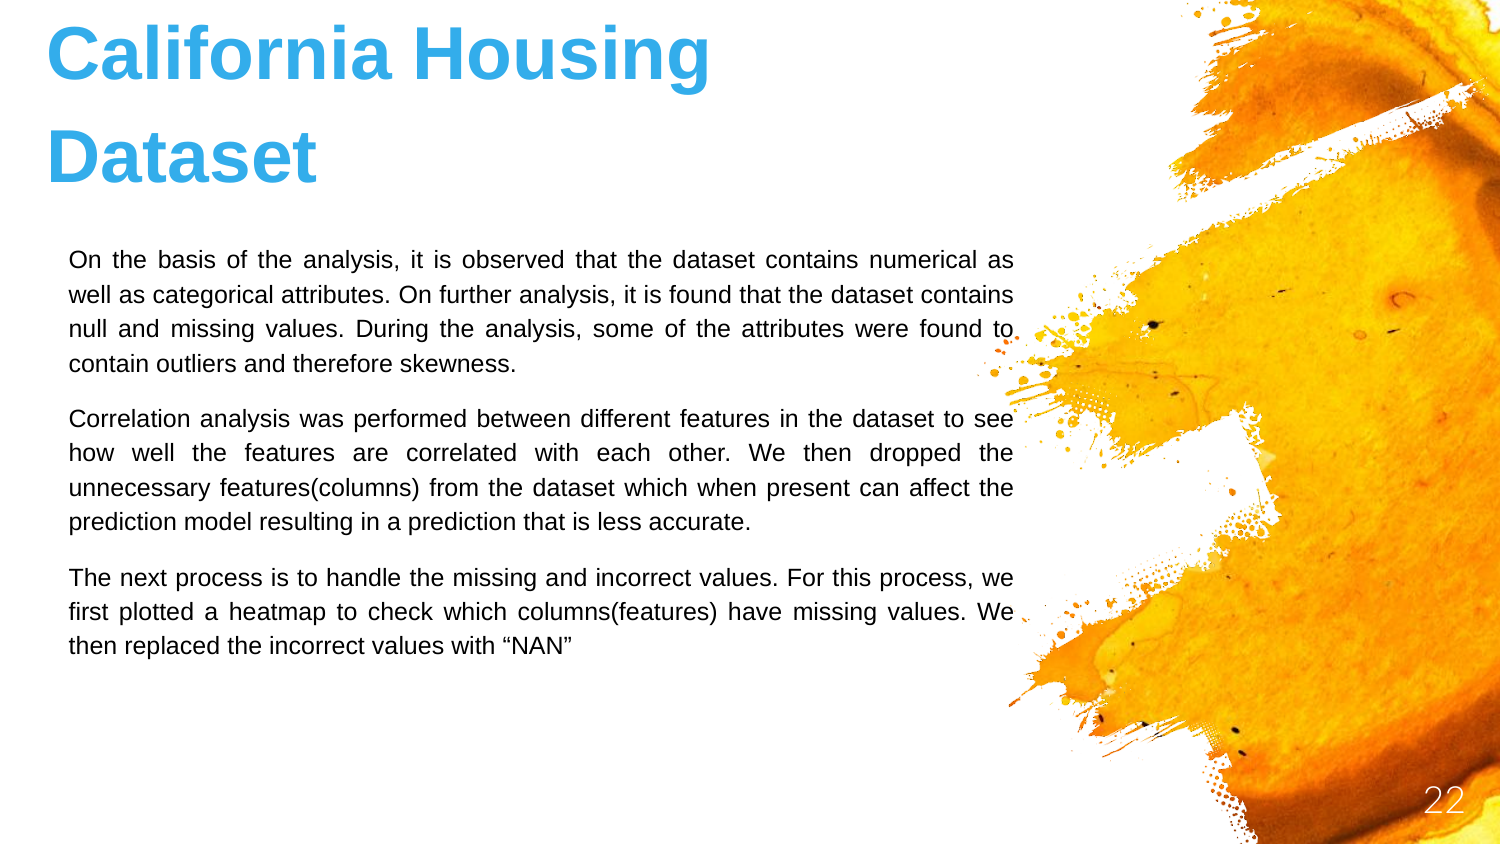

California Housing Dataset
On the basis of the analysis, it is observed that the dataset contains numerical as well as categorical attributes. On further analysis, it is found that the dataset contains null and missing values. During the analysis, some of the attributes were found to contain outliers and therefore skewness.
Correlation analysis was performed between different features in the dataset to see how well the features are correlated with each other. We then dropped the unnecessary features(columns) from the dataset which when present can affect the prediction model resulting in a prediction that is less accurate.
The next process is to handle the missing and incorrect values. For this process, we first plotted a heatmap to check which columns(features) have missing values. We then replaced the incorrect values with “NAN”
22